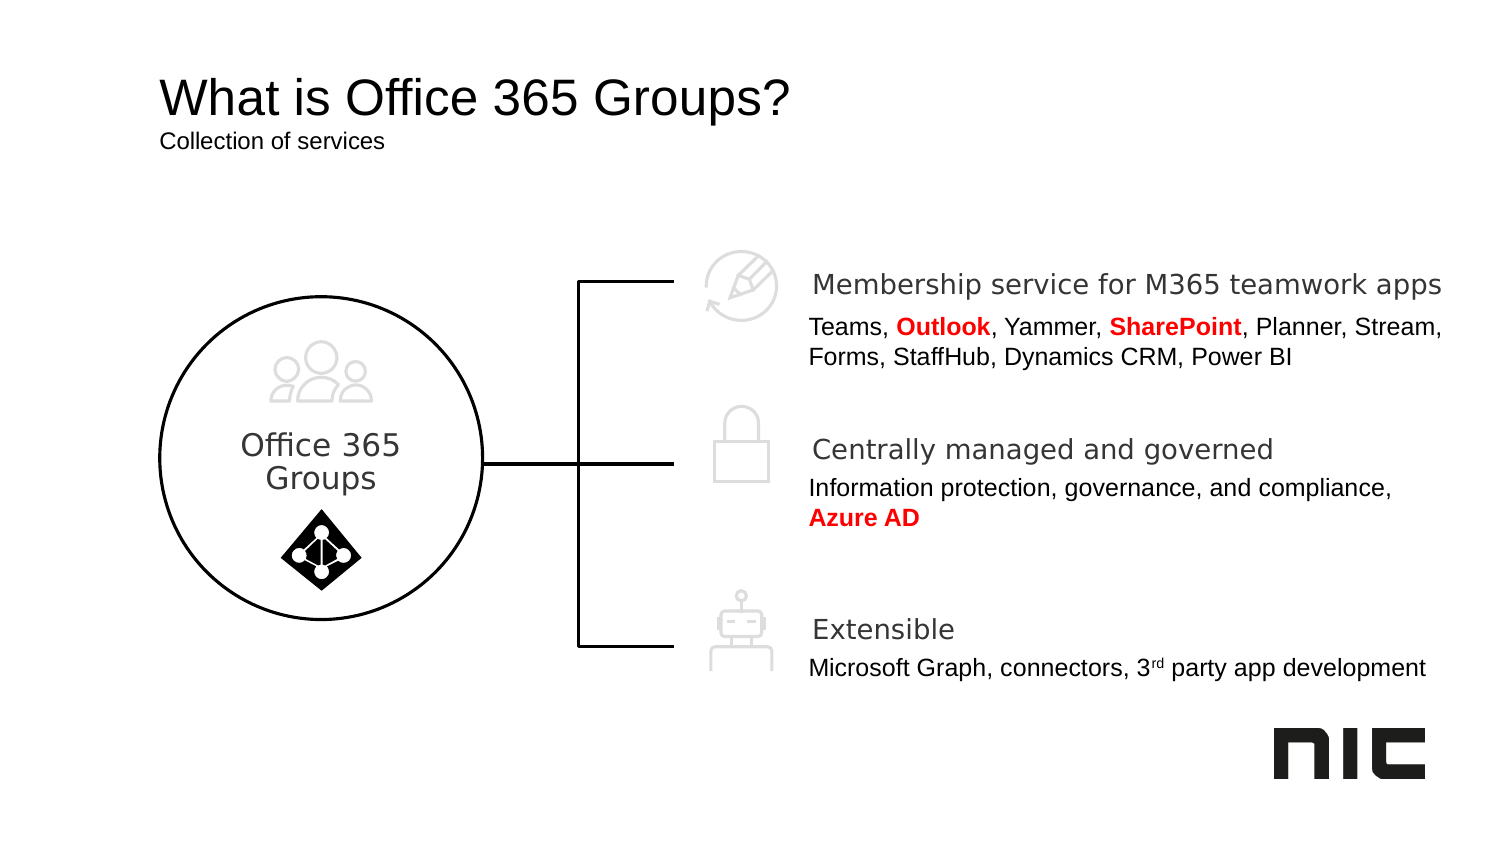

What is Office 365 Groups?
Collection of services

Membership service for M365 teamwork apps

Office 365 Groups

Teams, Outlook, Yammer, SharePoint, Planner, Stream, Forms, StaffHub, Dynamics CRM, Power BI

Centrally managed and governed
Information protection, governance, and compliance,
Azure AD

Extensible
Microsoft Graph, connectors, 3rd party app development